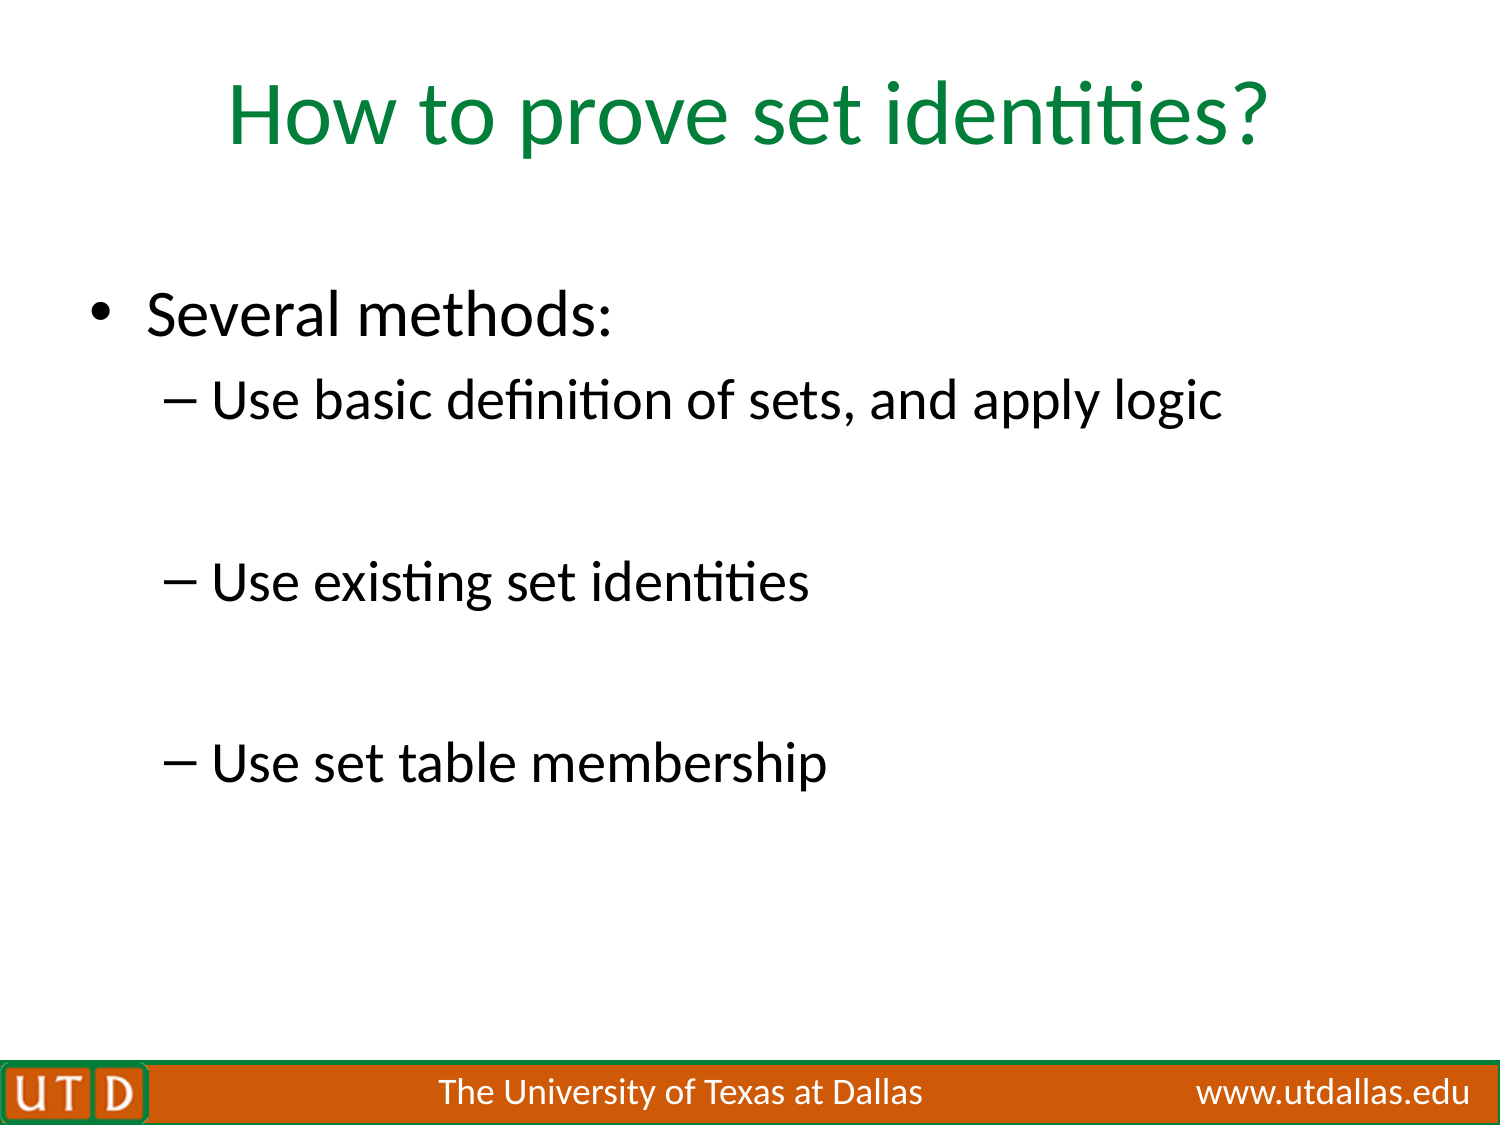

# How to prove set identities?
Several methods:
Use basic definition of sets, and apply logic

Use existing set identities

Use set table membership